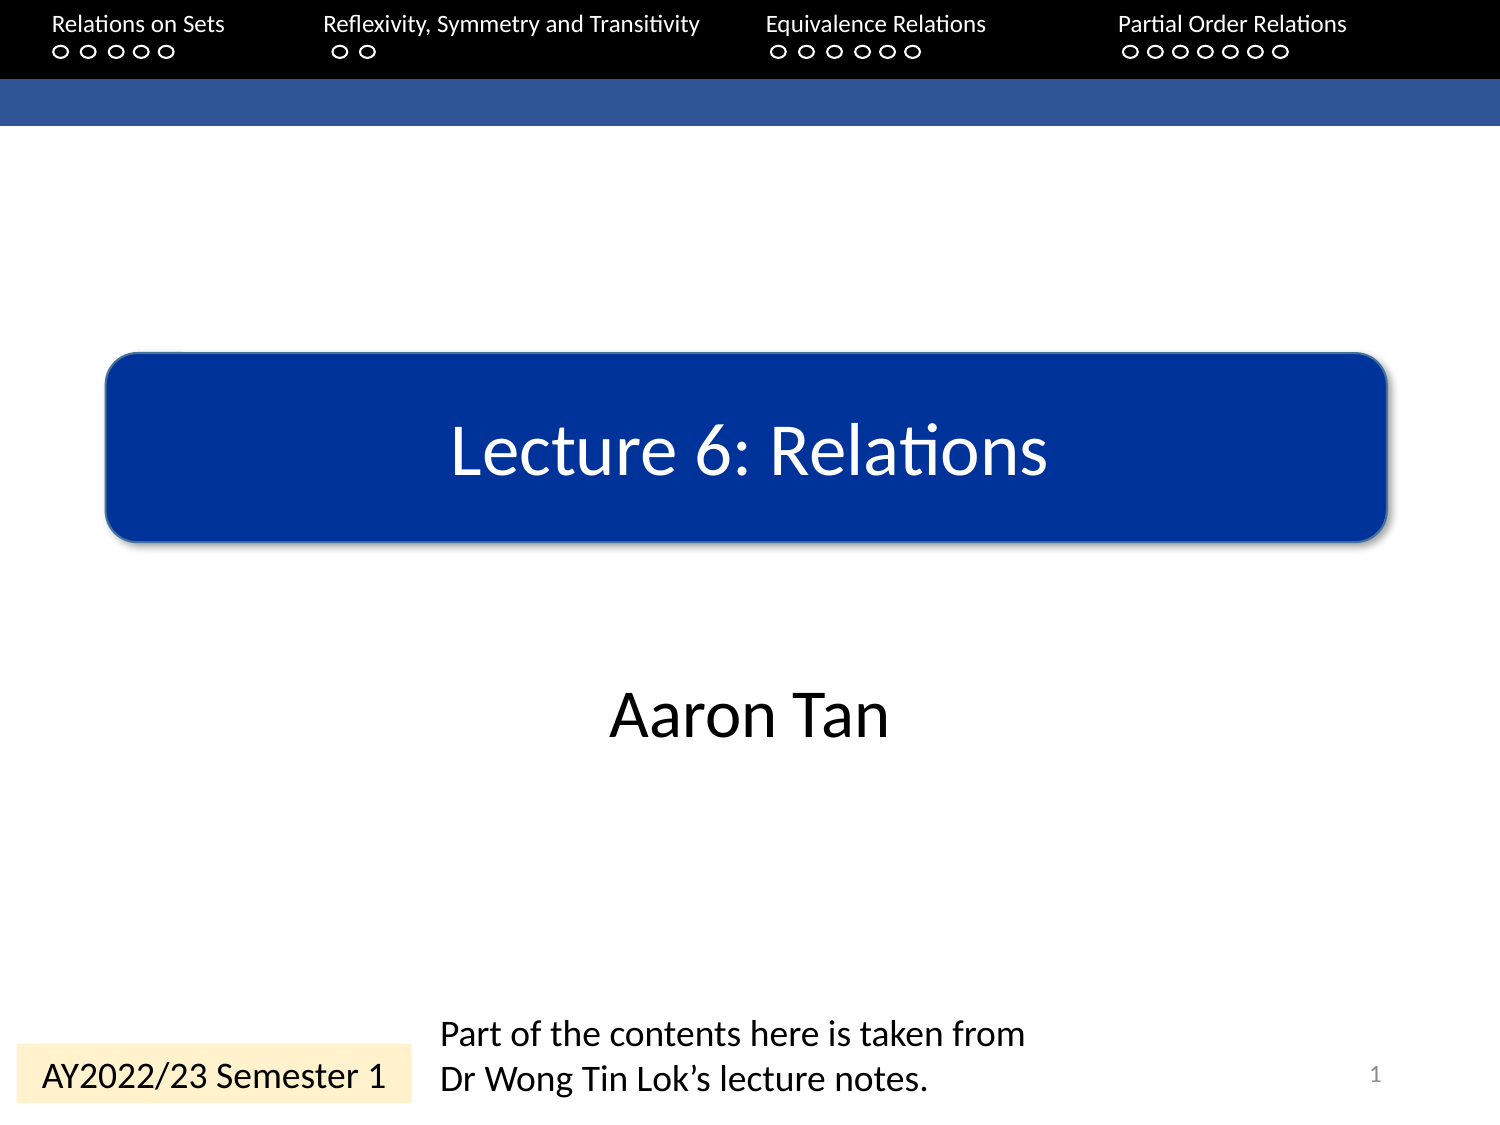

Relations on Sets 	Reflexivity, Symmetry and Transitivity 	Equivalence Relations	Partial Order Relations

Lecture 6: Relations
Aaron Tan
Part of the contents here is taken from Dr Wong Tin Lok’s lecture notes.
1
AY2022/23 Semester 1